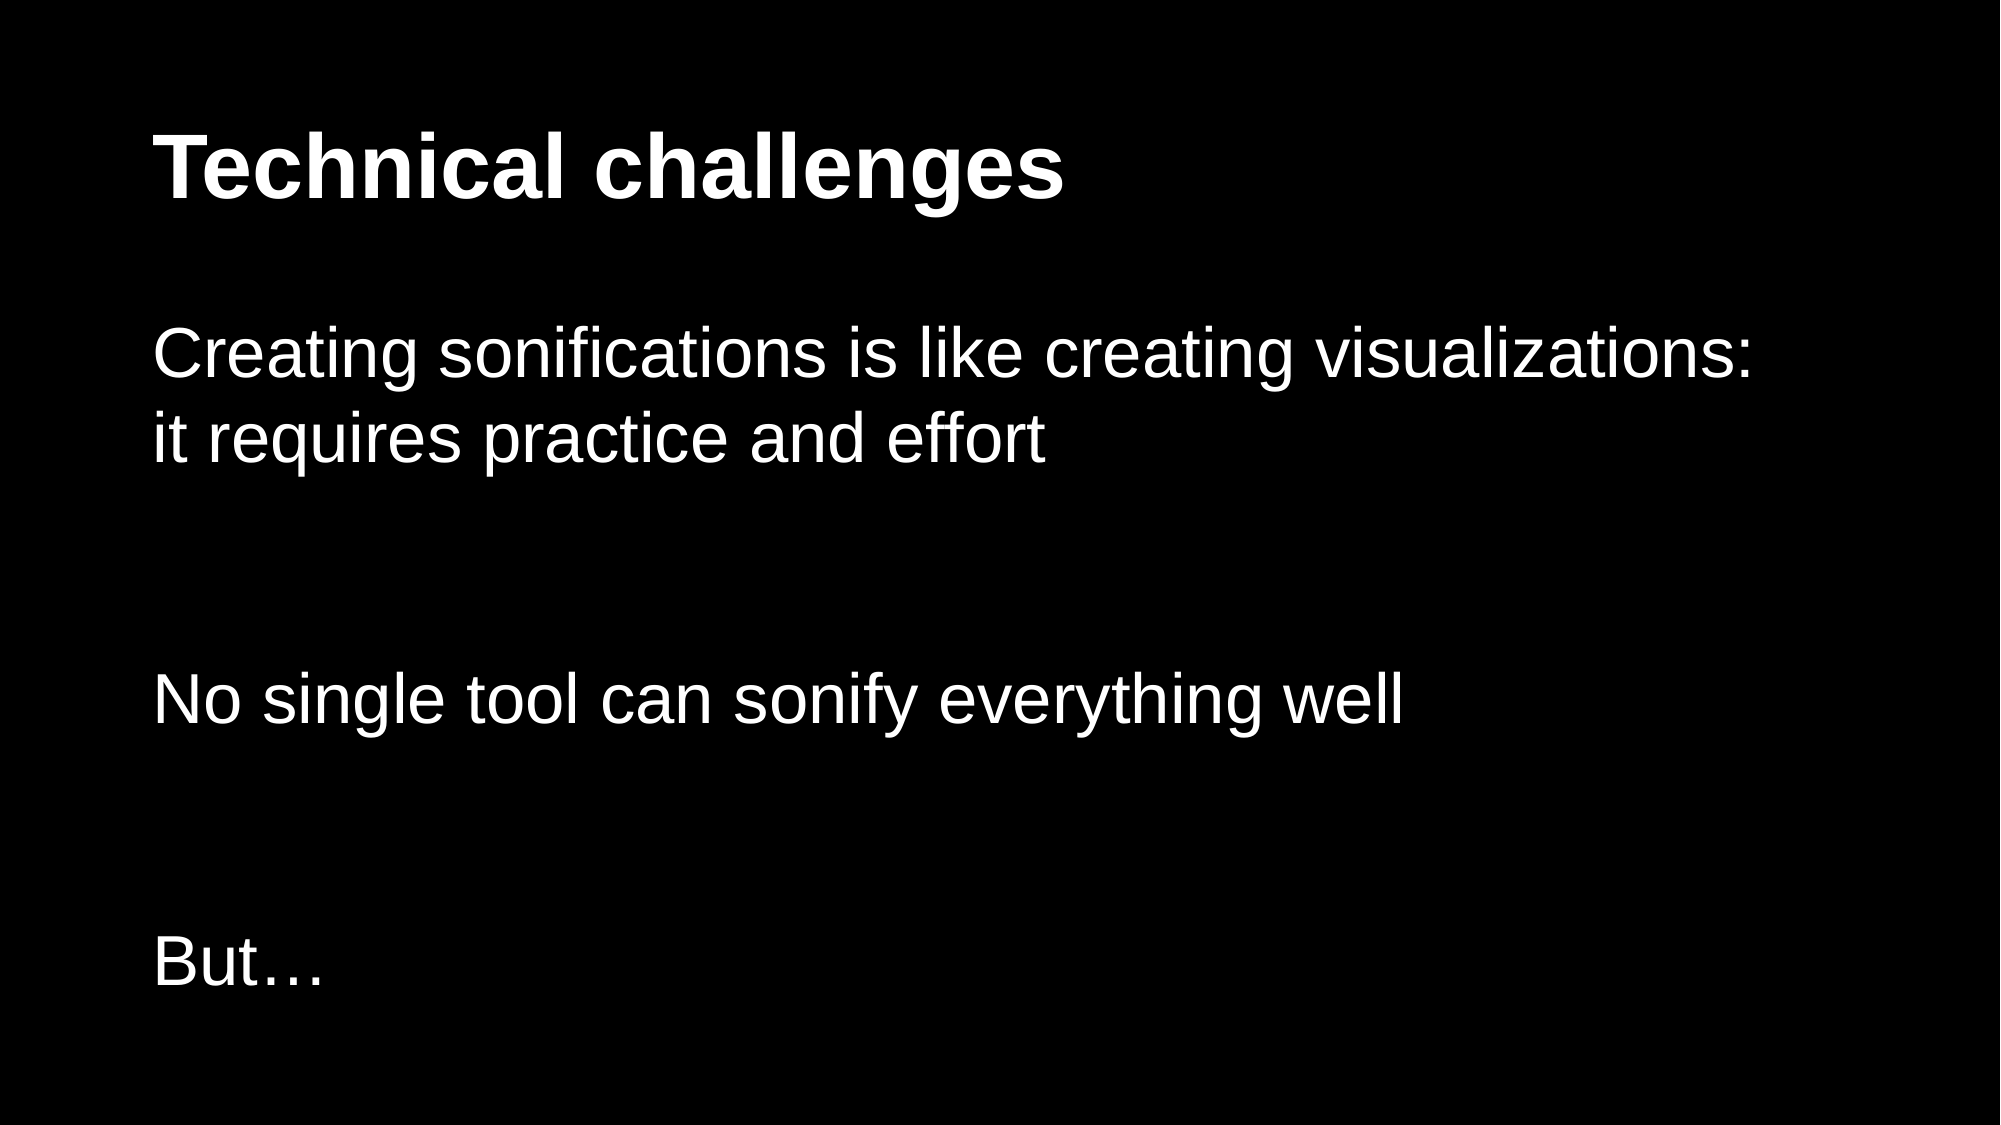

# Technical challenges
Creating sonifications is like creating visualizations:
it requires practice and effort

No single tool can sonify everything well

But…